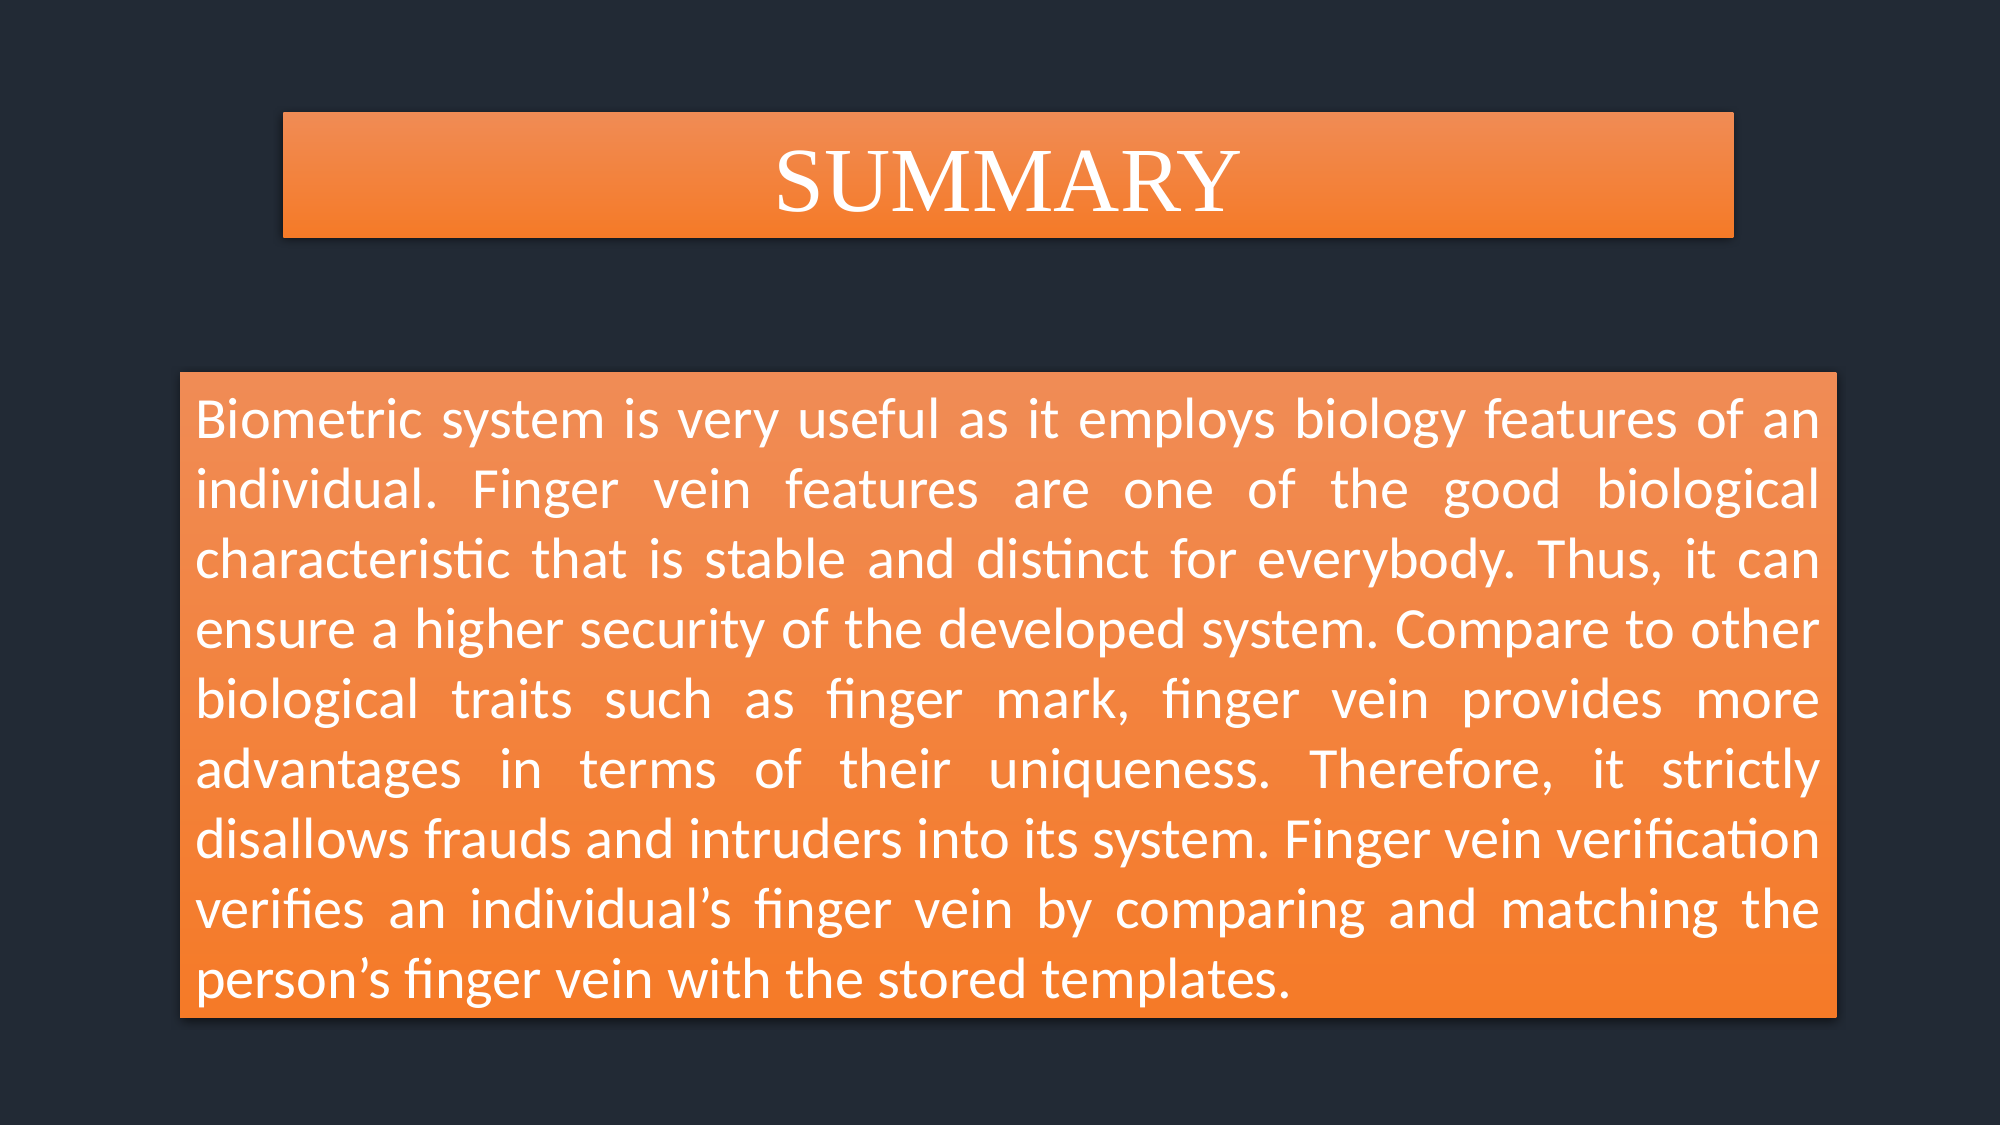

SUMMARY
Biometric system is very useful as it employs biology features of an individual. Finger vein features are one of the good biological characteristic that is stable and distinct for everybody. Thus, it can ensure a higher security of the developed system. Compare to other biological traits such as finger mark, finger vein provides more advantages in terms of their uniqueness. Therefore, it strictly disallows frauds and intruders into its system. Finger vein verification verifies an individual’s finger vein by comparing and matching the person’s finger vein with the stored templates.